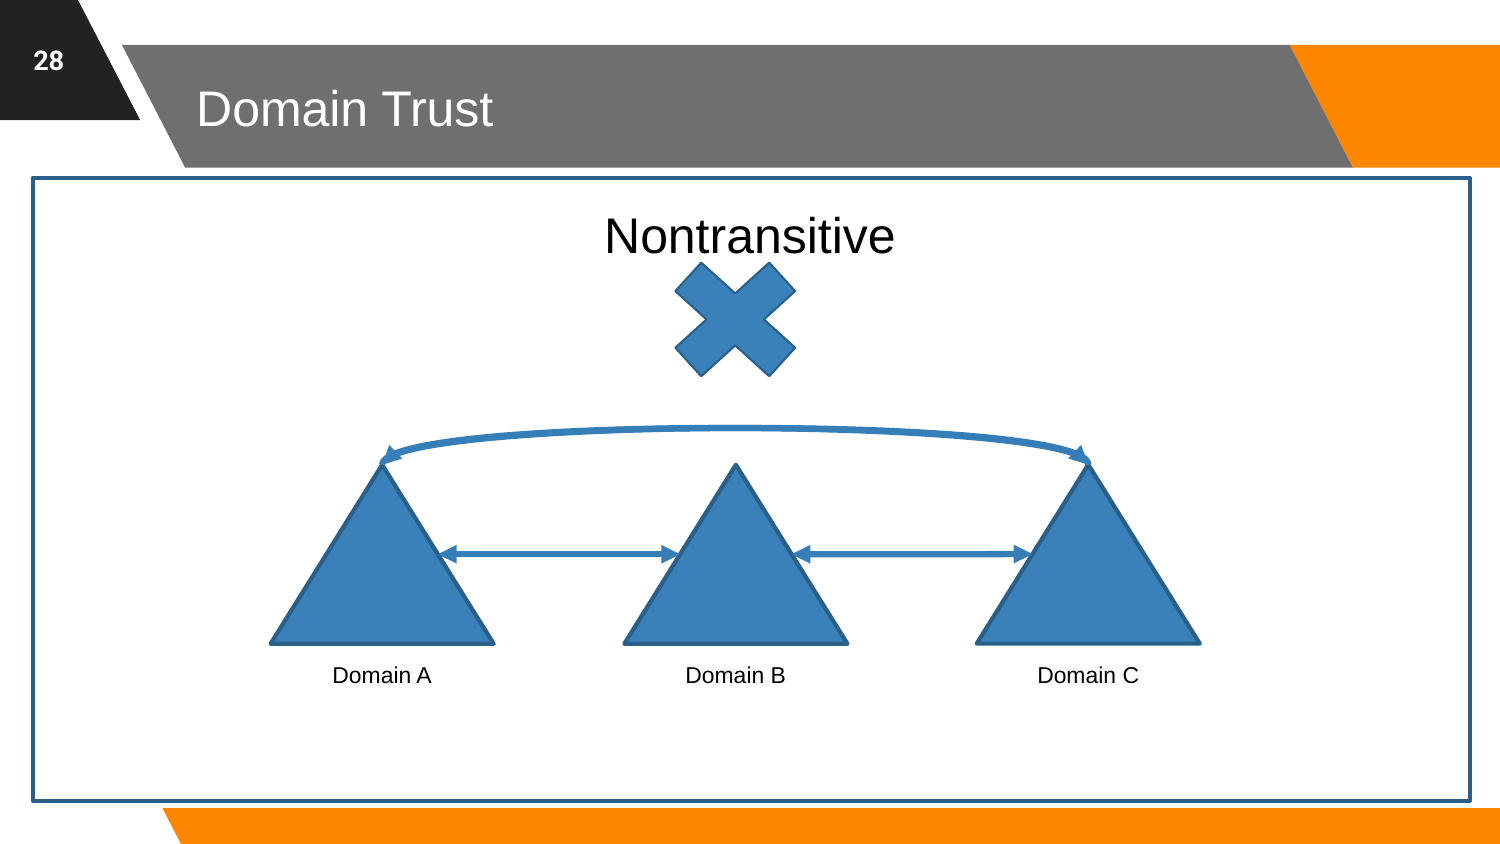

28
# Domain Trust

Nontransitive

Domain A
Domain B
Domain C